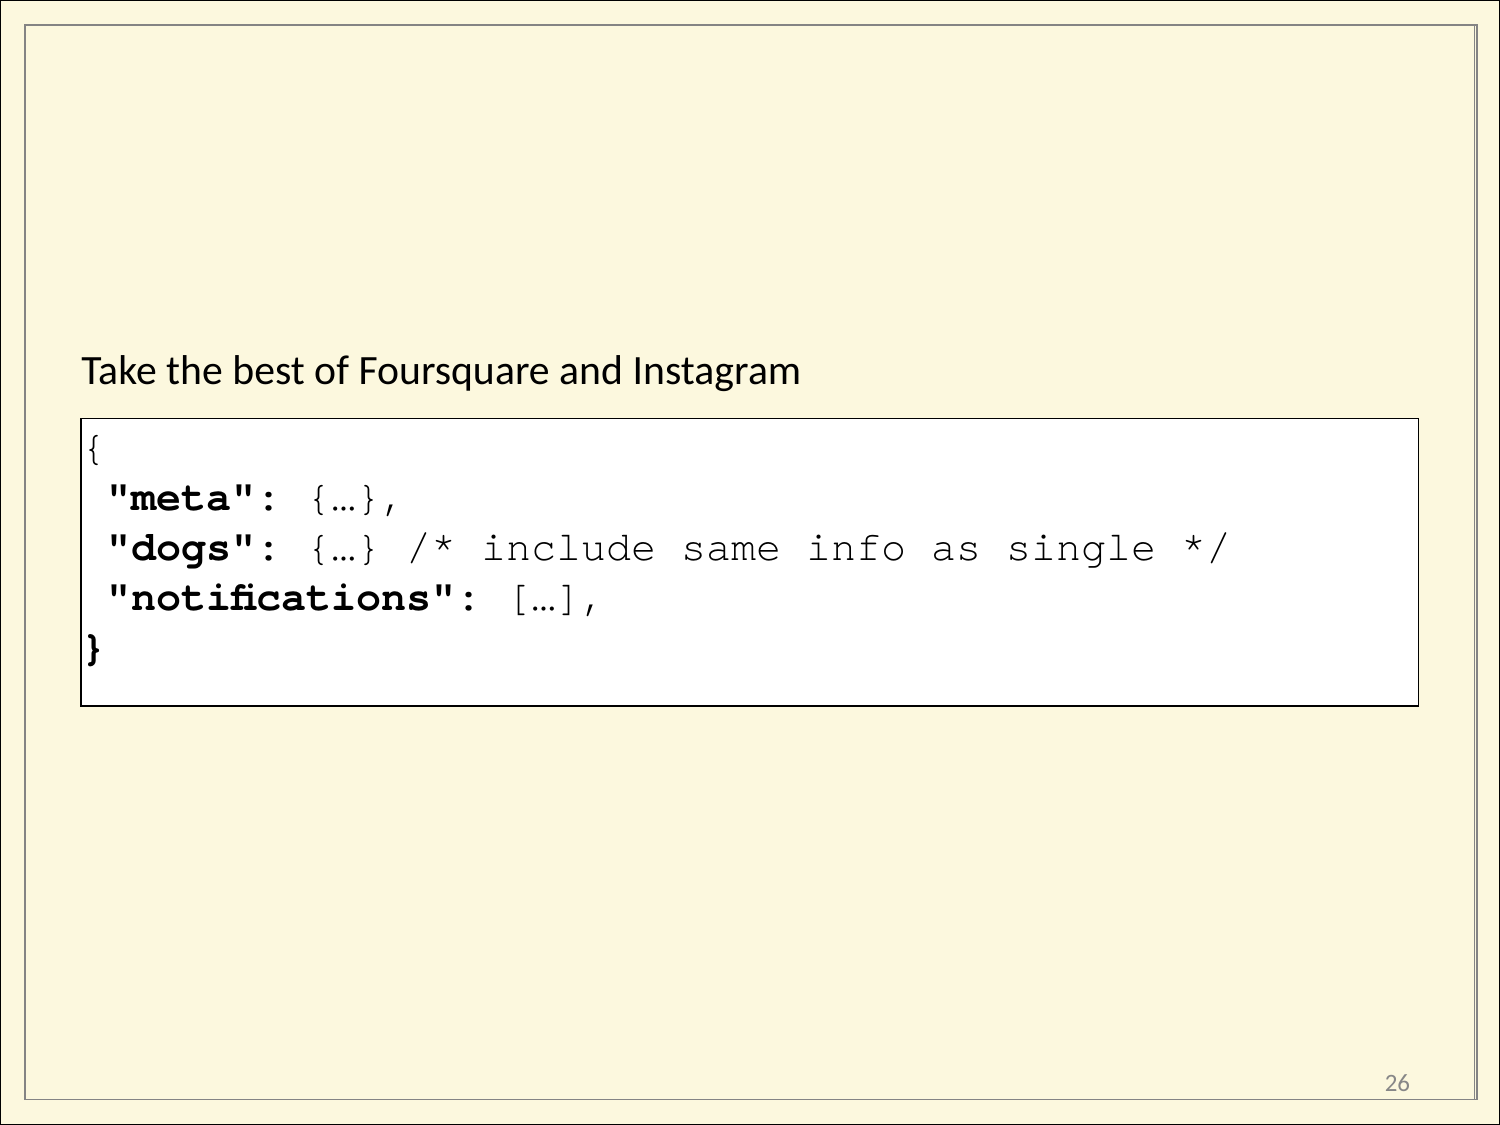

Take the best of Foursquare and Instagram
{
 "meta": {…},
 "dogs": {…} /* include same info as single */
 "notifications": […],
}
26